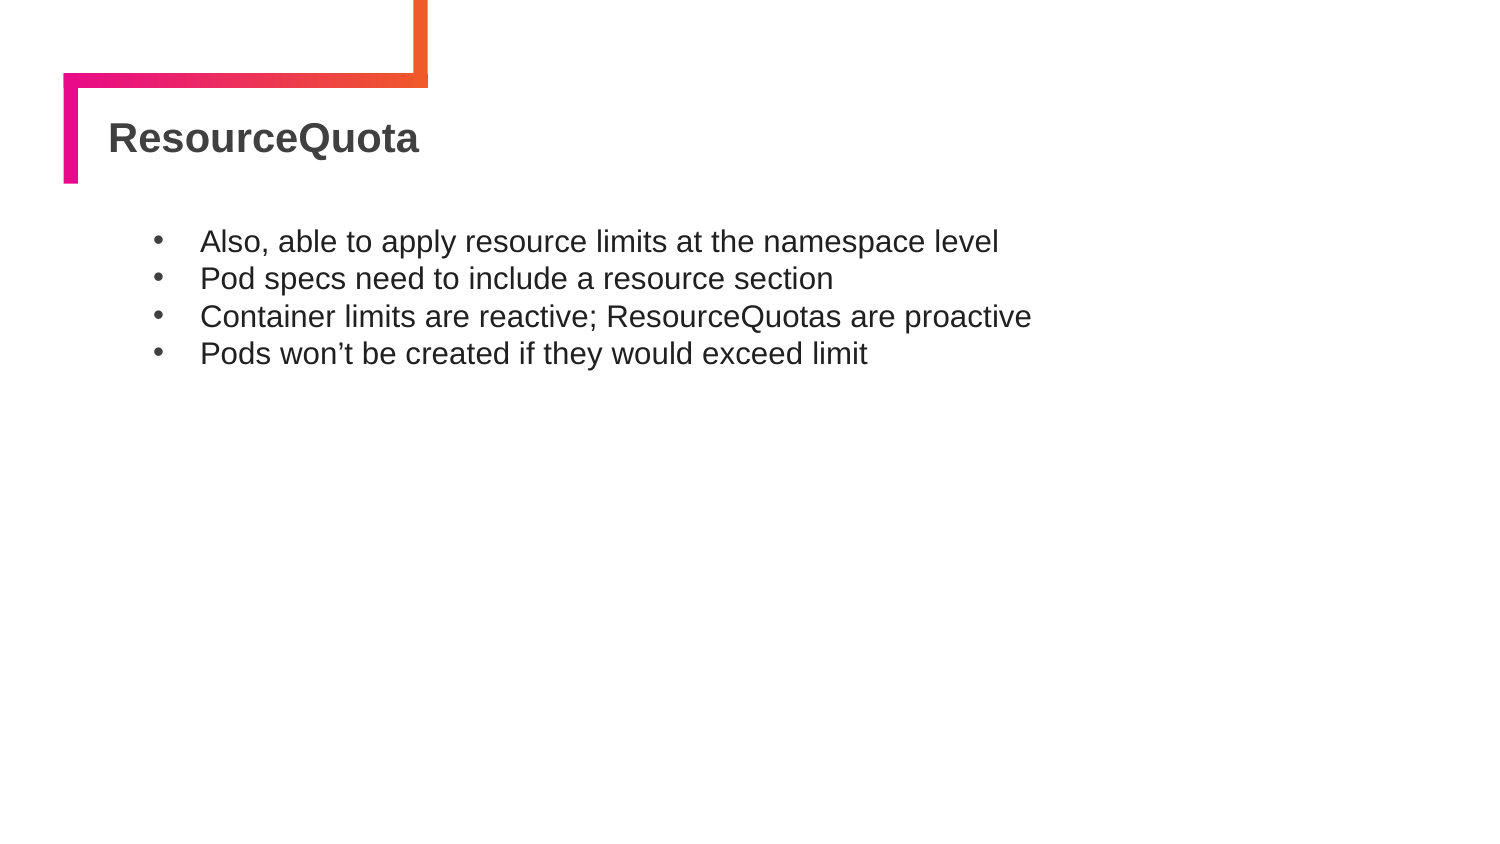

# ResourceQuota
Also, able to apply resource limits at the namespace level
Pod specs need to include a resource section
Container limits are reactive; ResourceQuotas are proactive
Pods won’t be created if they would exceed limit

170